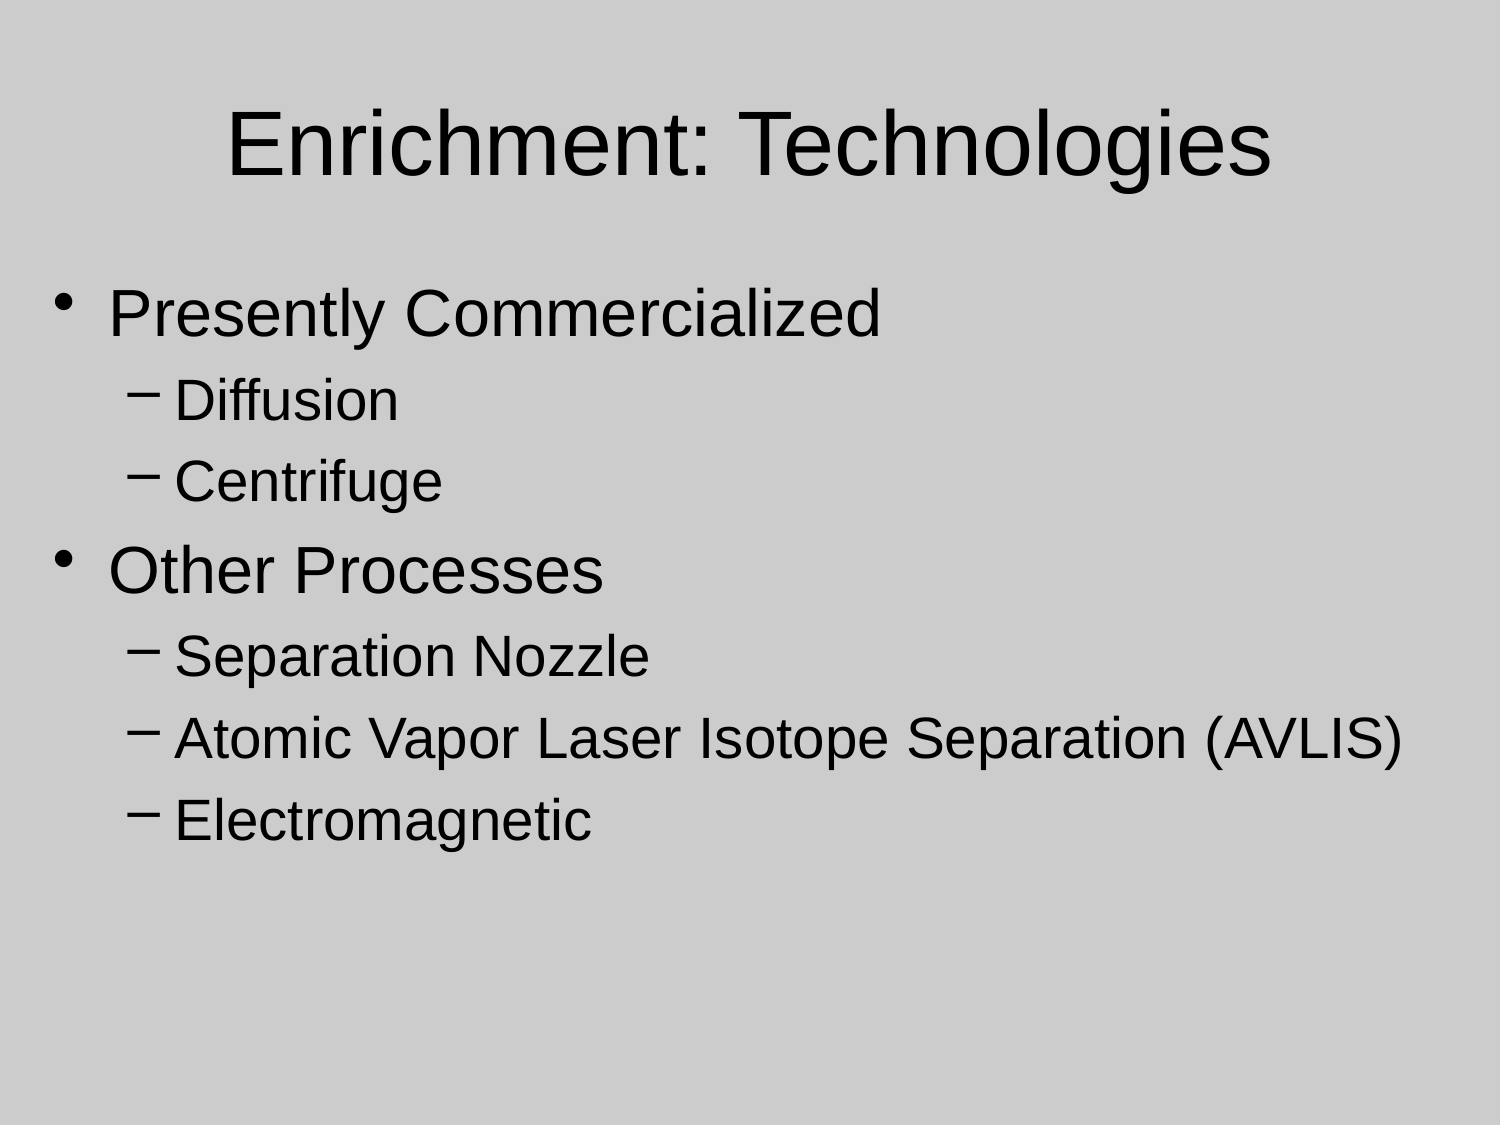

# Enrichment: Technologies
Presently Commercialized
Diffusion
Centrifuge
Other Processes
Separation Nozzle
Atomic Vapor Laser Isotope Separation (AVLIS)
Electromagnetic